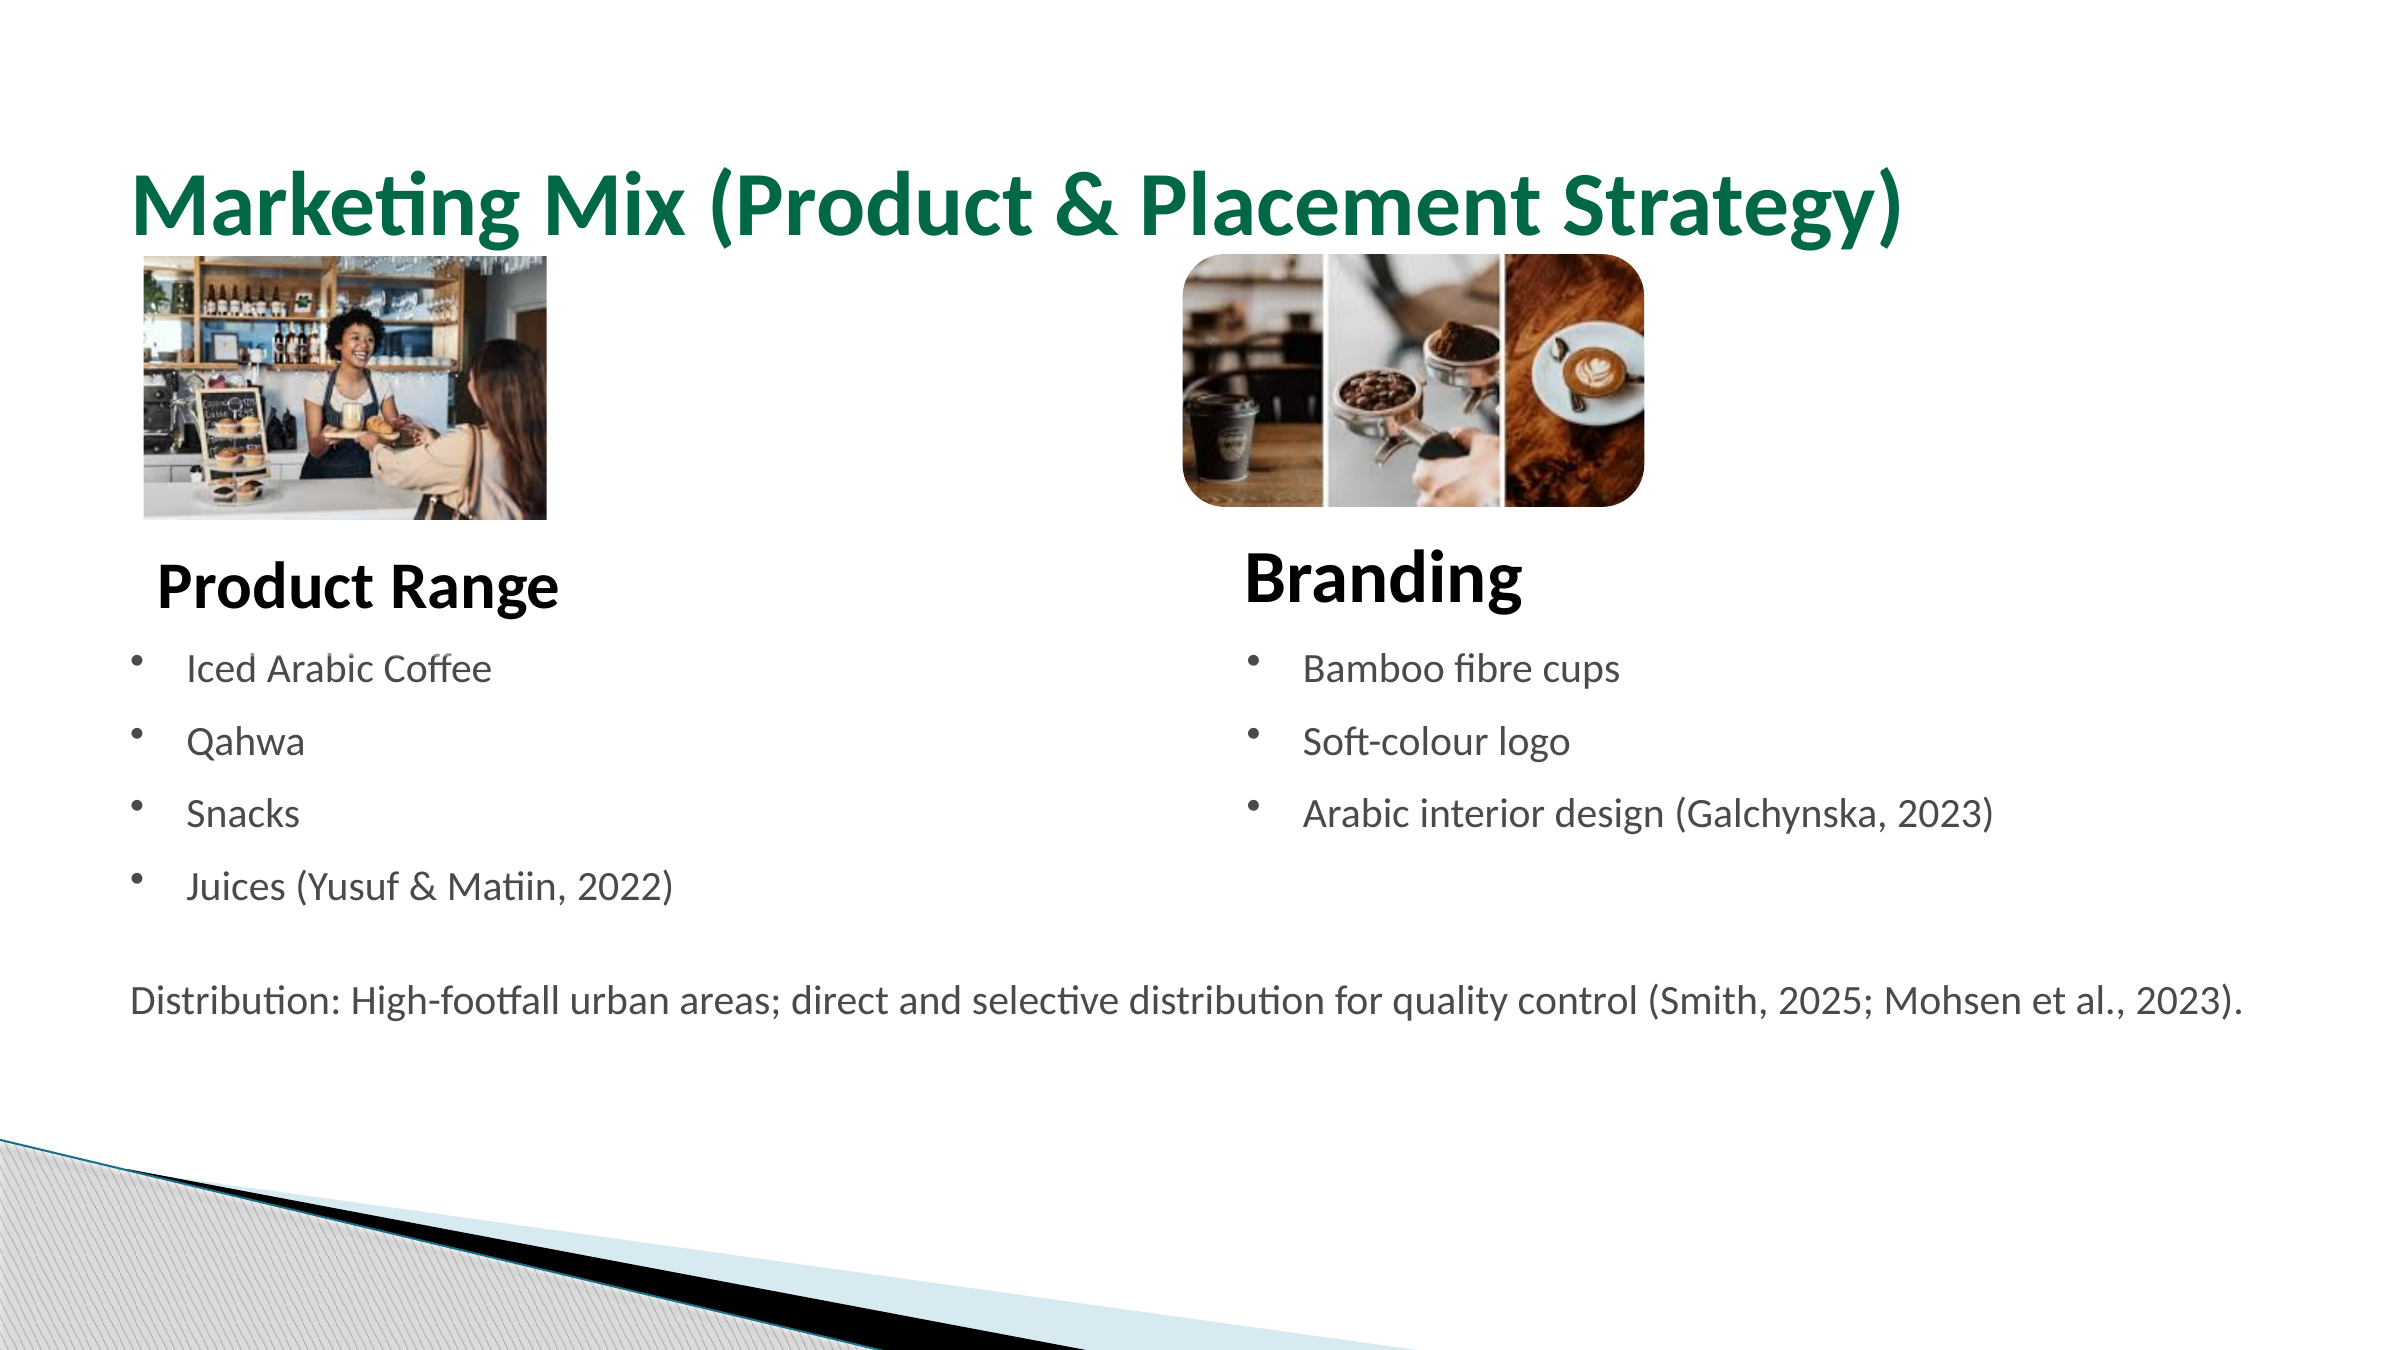

Marketing Mix (Product & Placement Strategy)
Branding
Product Range
Iced Arabic Coffee
Bamboo fibre cups
Qahwa
Soft-colour logo
Snacks
Arabic interior design (Galchynska, 2023)
Juices (Yusuf & Matiin, 2022)
Distribution: High-footfall urban areas; direct and selective distribution for quality control (Smith, 2025; Mohsen et al., 2023).